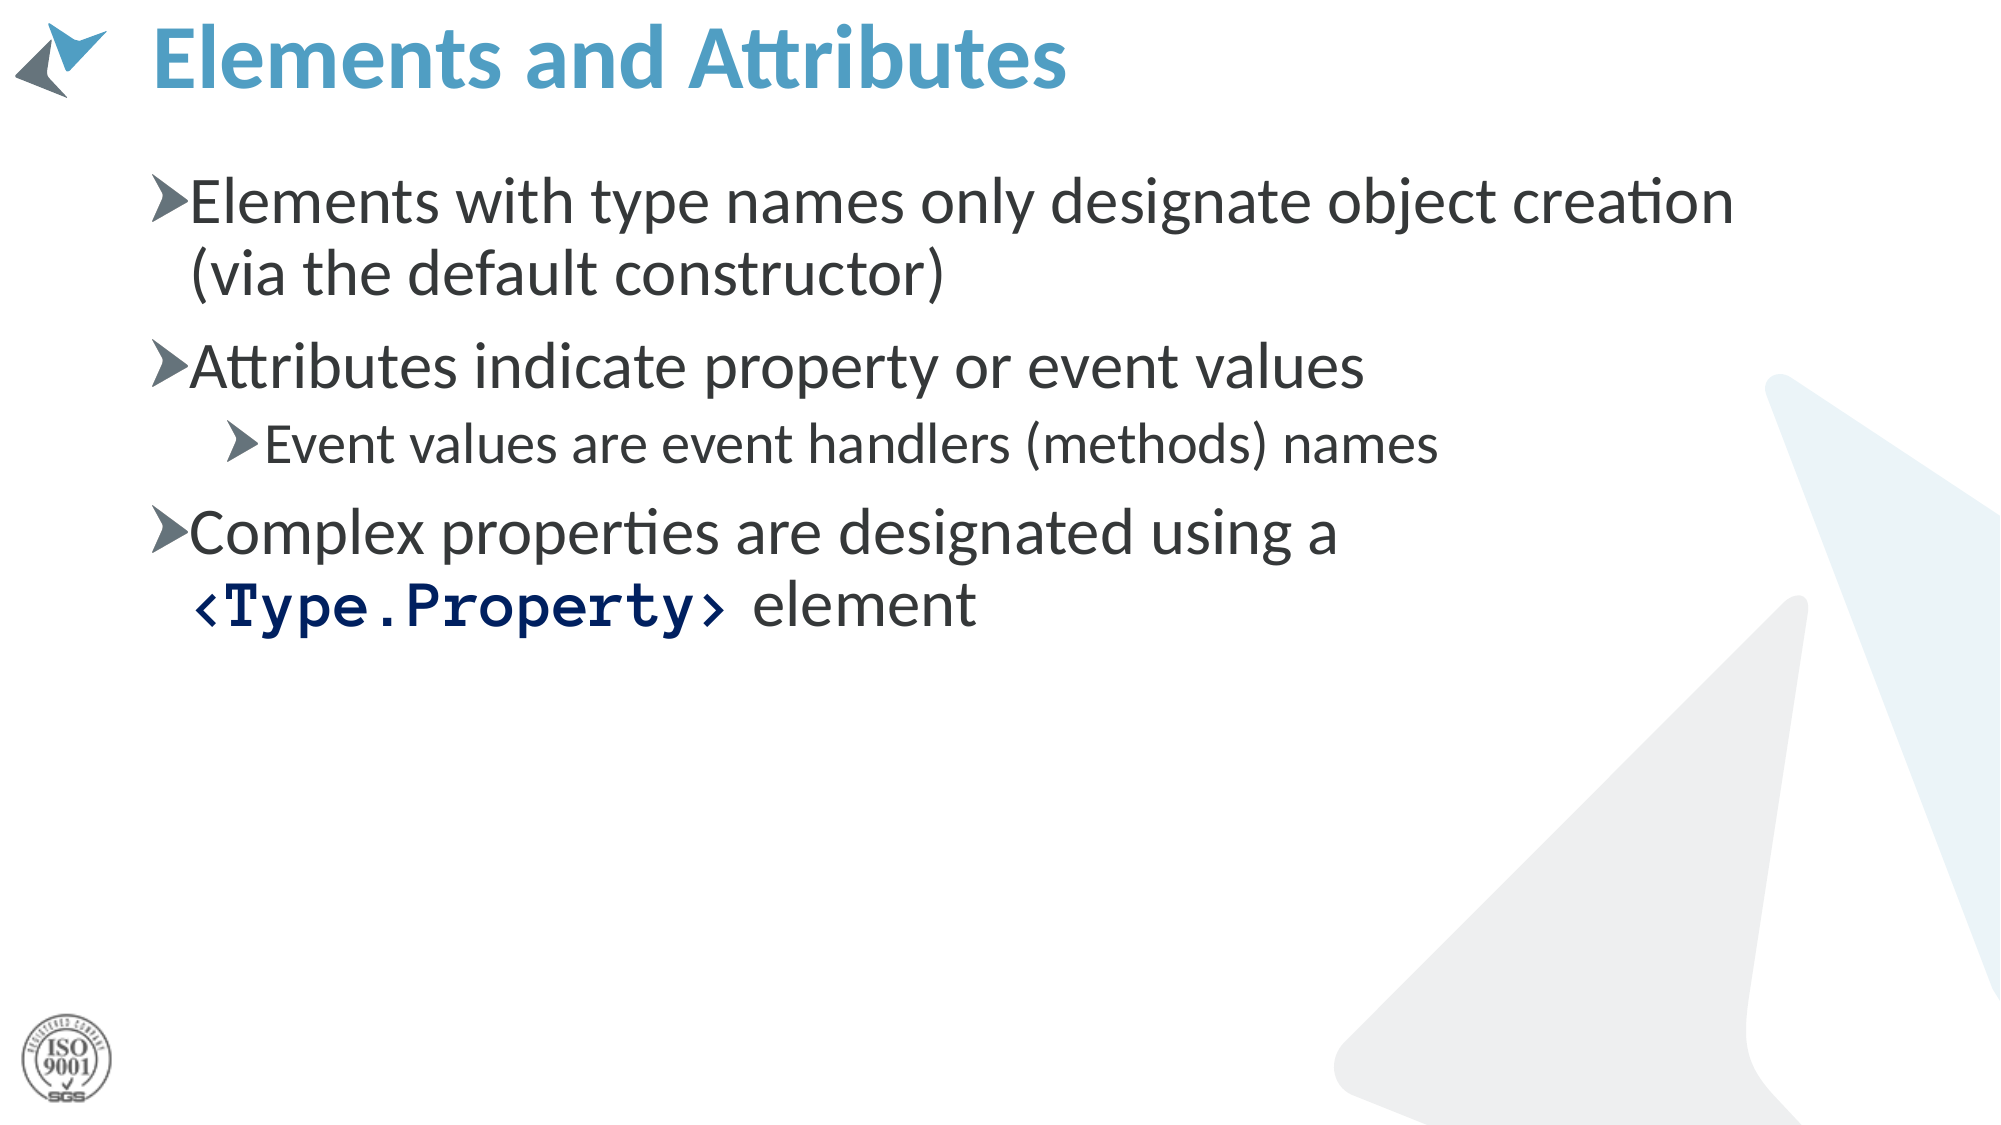

# Elements and Attributes
Elements with type names only designate object creation (via the default constructor)
Attributes indicate property or event values
Event values are event handlers (methods) names
Complex properties are designated using a <Type.Property> element